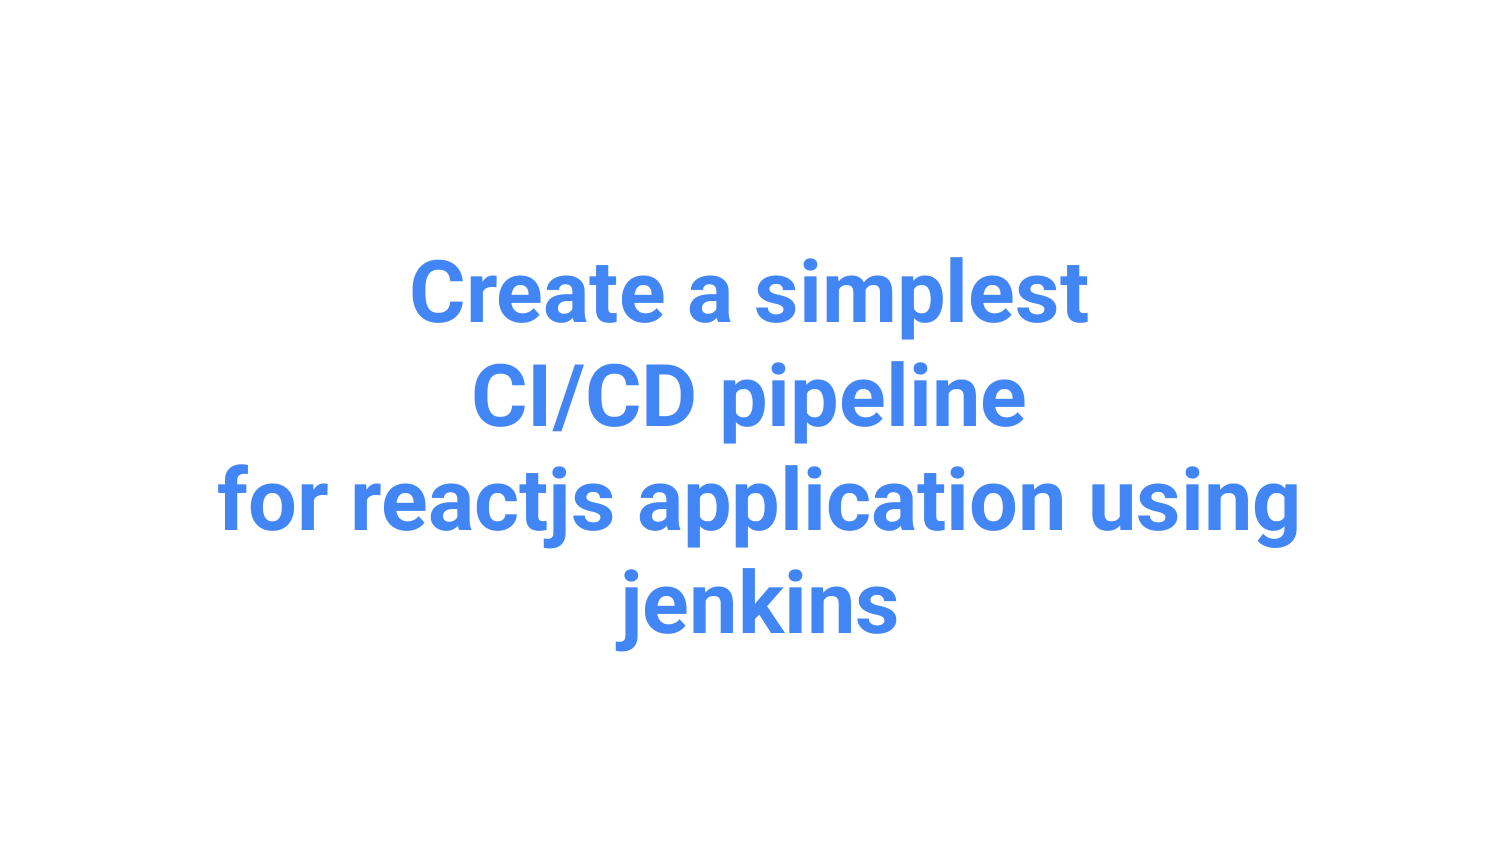

# Create a simplest CI/CD pipeline for reactjs application using jenkins